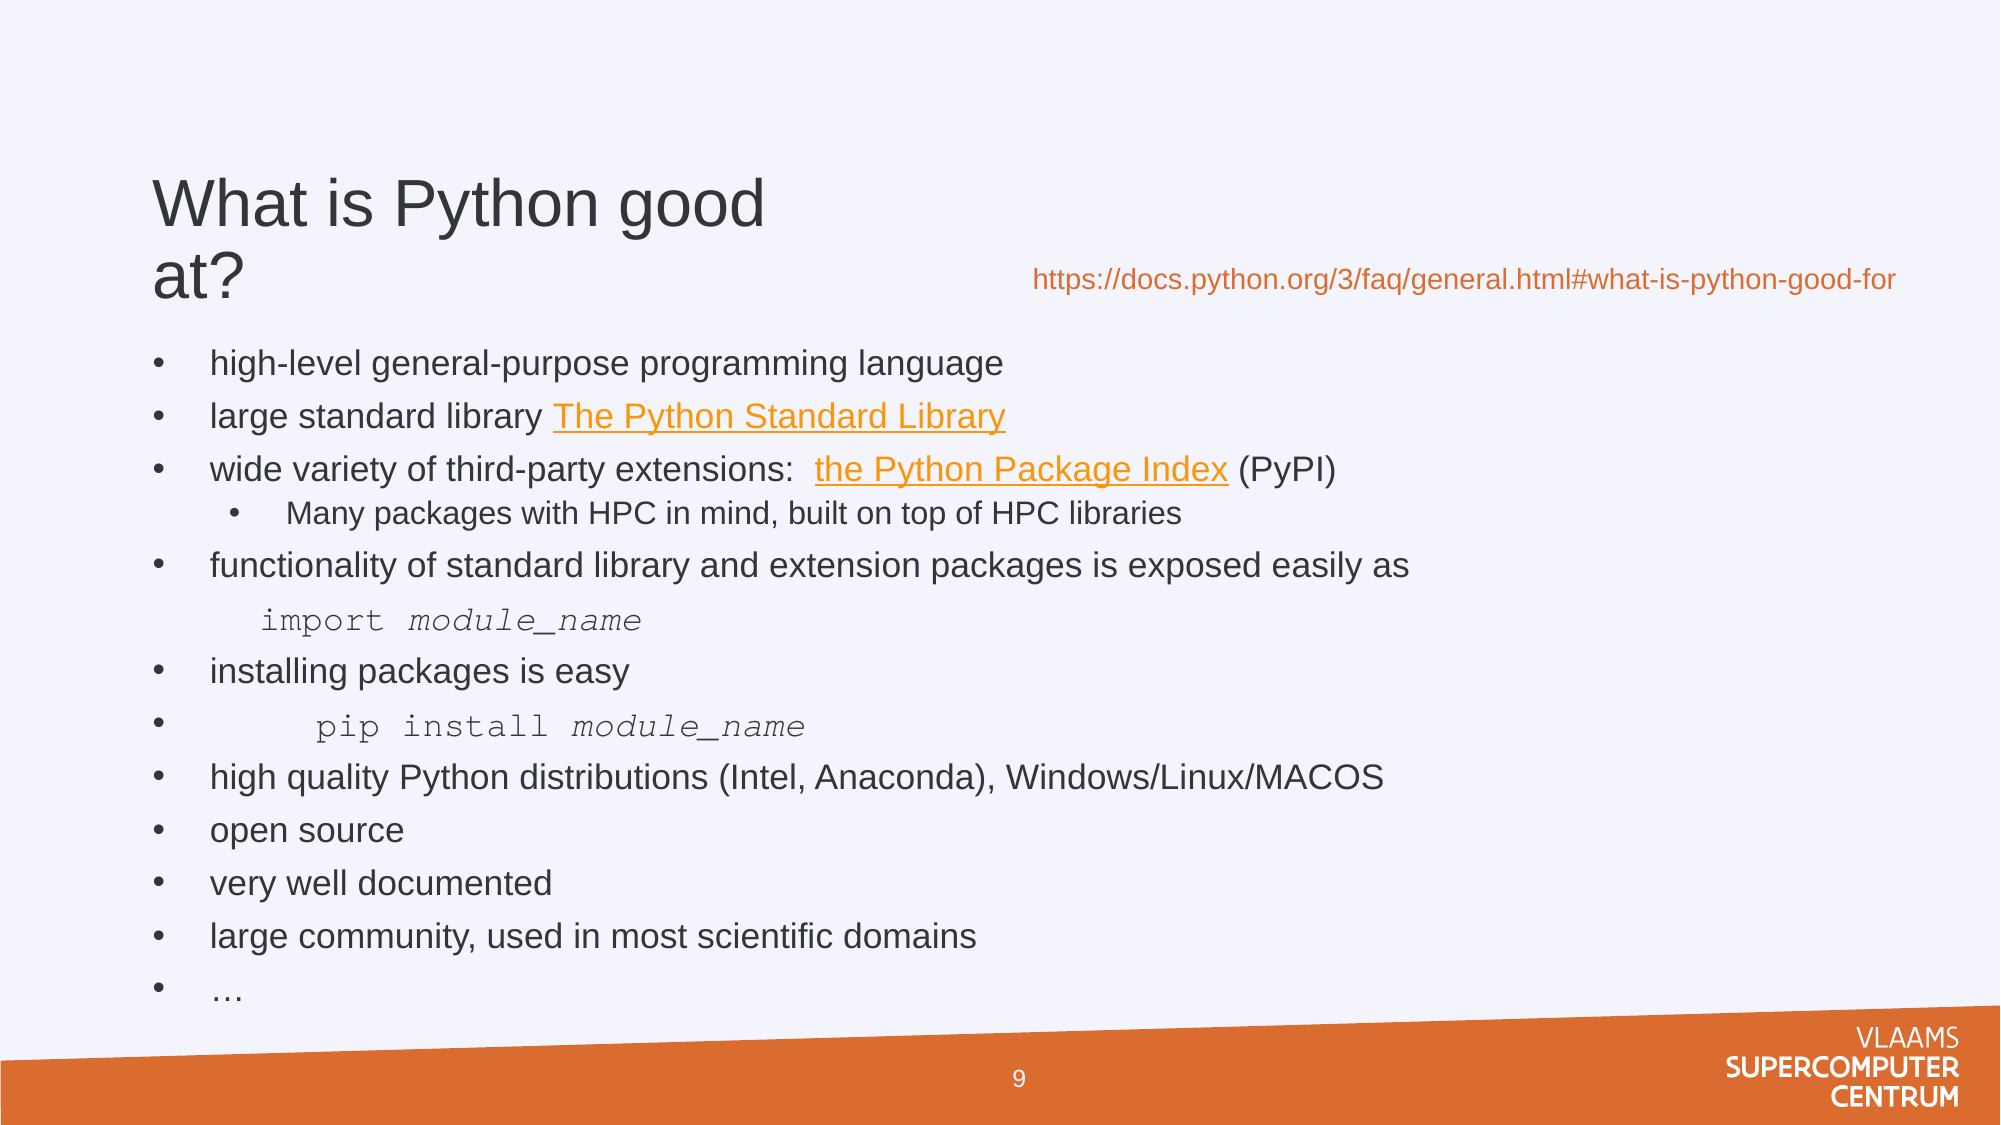

# What is Python good at?
https://docs.python.org/3/faq/general.html#what-is-python-good-for
high-level general-purpose programming language
large standard library The Python Standard Library
wide variety of third-party extensions:  the Python Package Index (PyPI)
Many packages with HPC in mind, built on top of HPC libraries
functionality of standard library and extension packages is exposed easily as
 	import module_name
installing packages is easy
 	pip install module_name
high quality Python distributions (Intel, Anaconda), Windows/Linux/MACOS
open source
very well documented
large community, used in most scientific domains
…

9